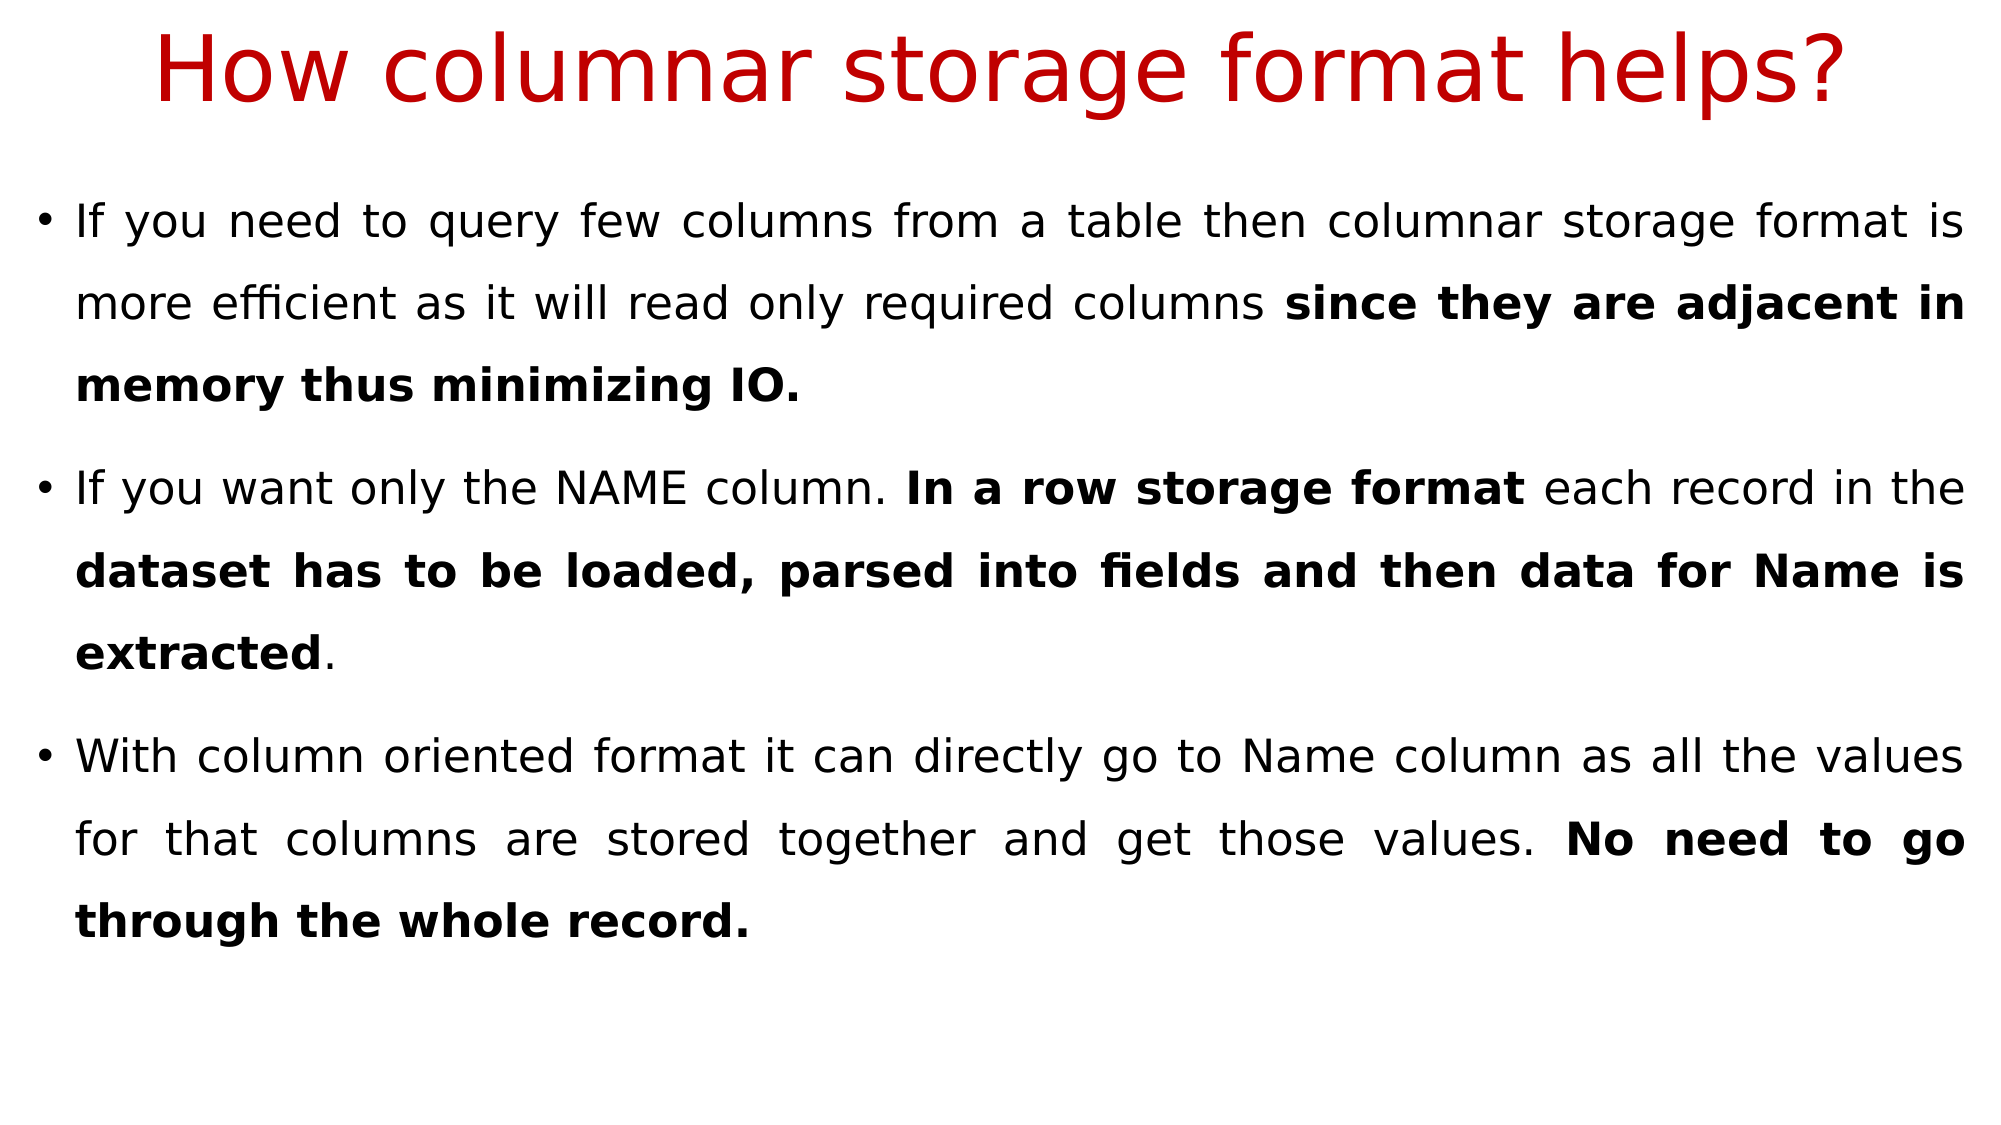

# How columnar storage format helps?
If you need to query few columns from a table then columnar storage format is more efficient as it will read only required columns since they are adjacent in memory thus minimizing IO.
If you want only the NAME column. In a row storage format each record in the dataset has to be loaded, parsed into fields and then data for Name is extracted.
With column oriented format it can directly go to Name column as all the values for that columns are stored together and get those values. No need to go through the whole record.